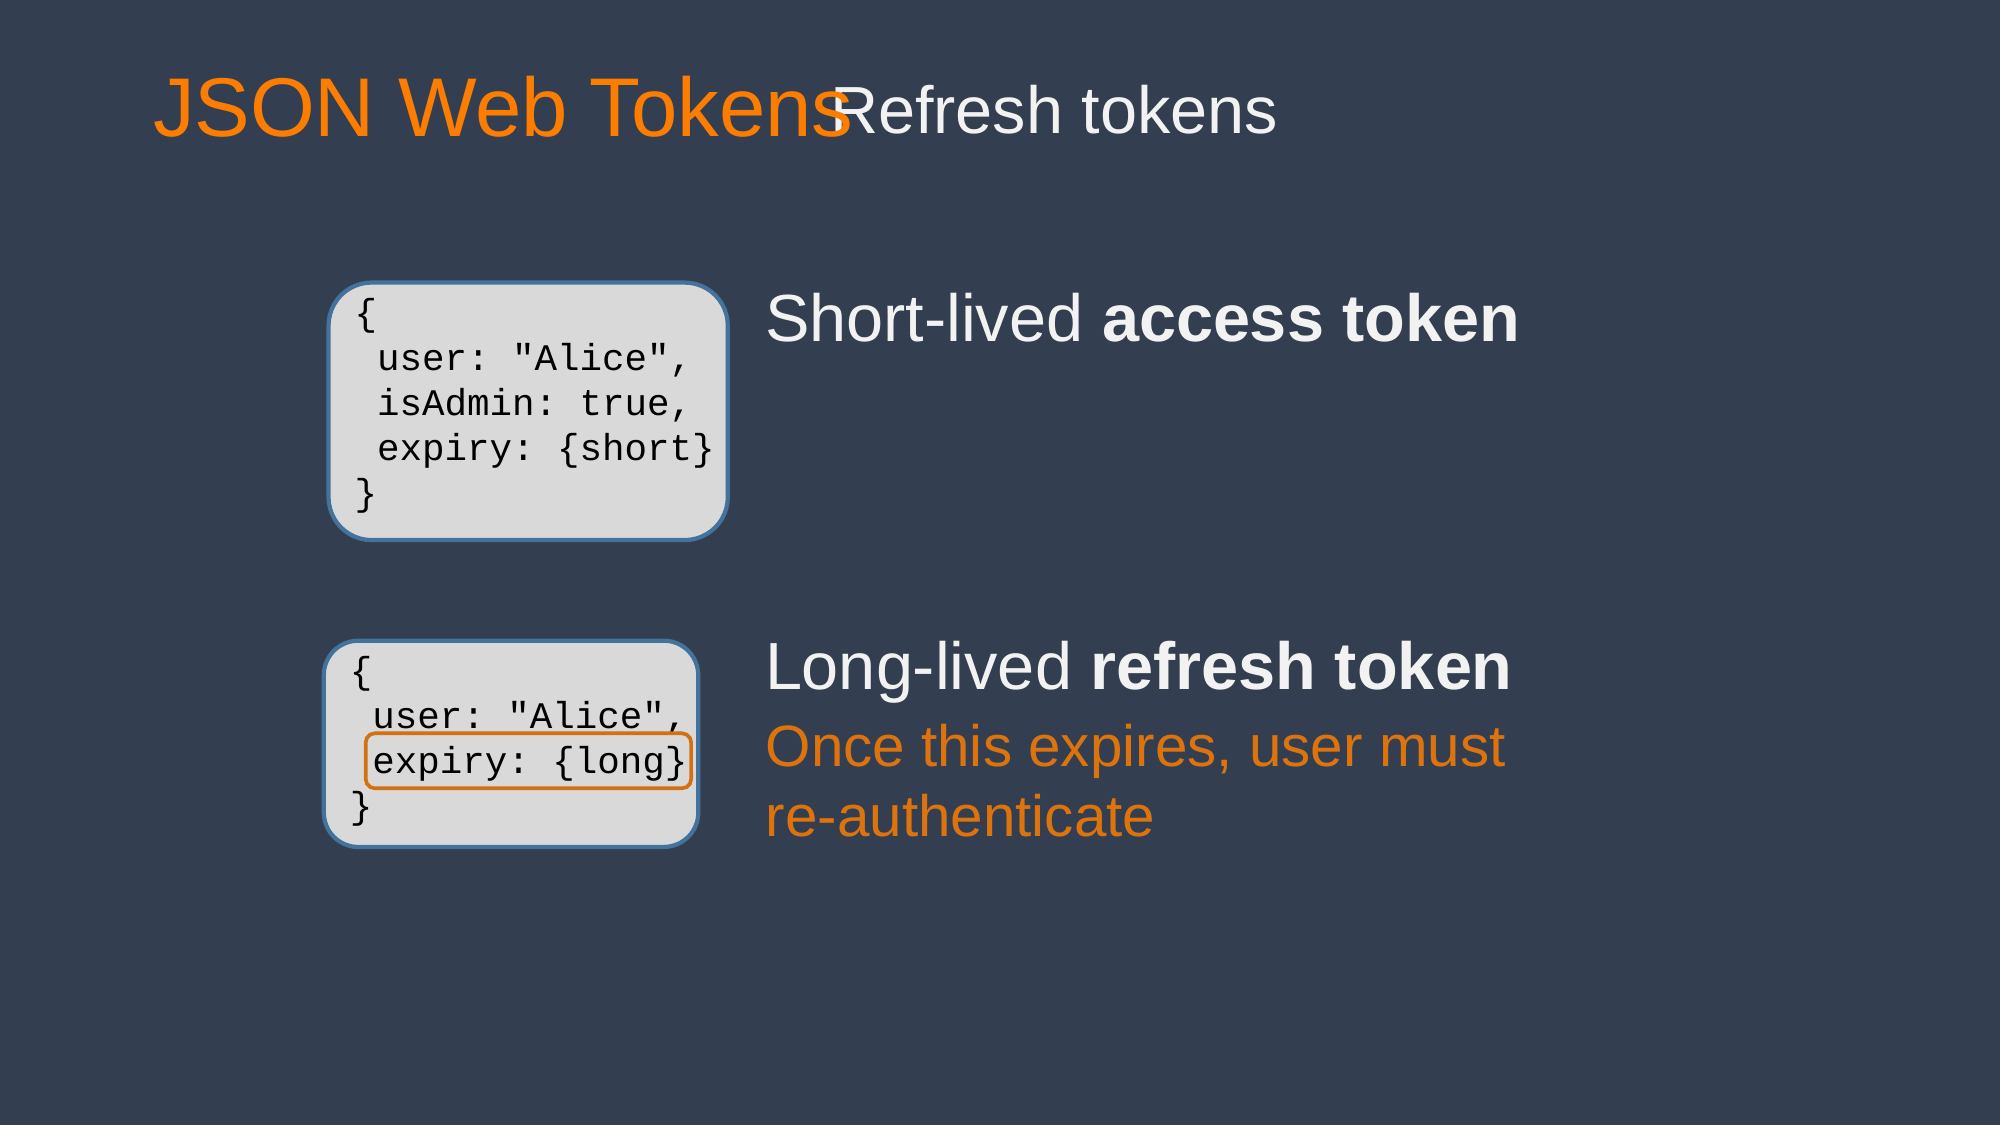

JSON Web Tokens
Refresh tokens
Short-lived access token
{
 user: "Alice",
 isAdmin: true,
 expiry: {short}
}

Long-lived refresh token
{
 user: "Alice",
 expiry: {long}
}

Once this expires, user must re-authenticate